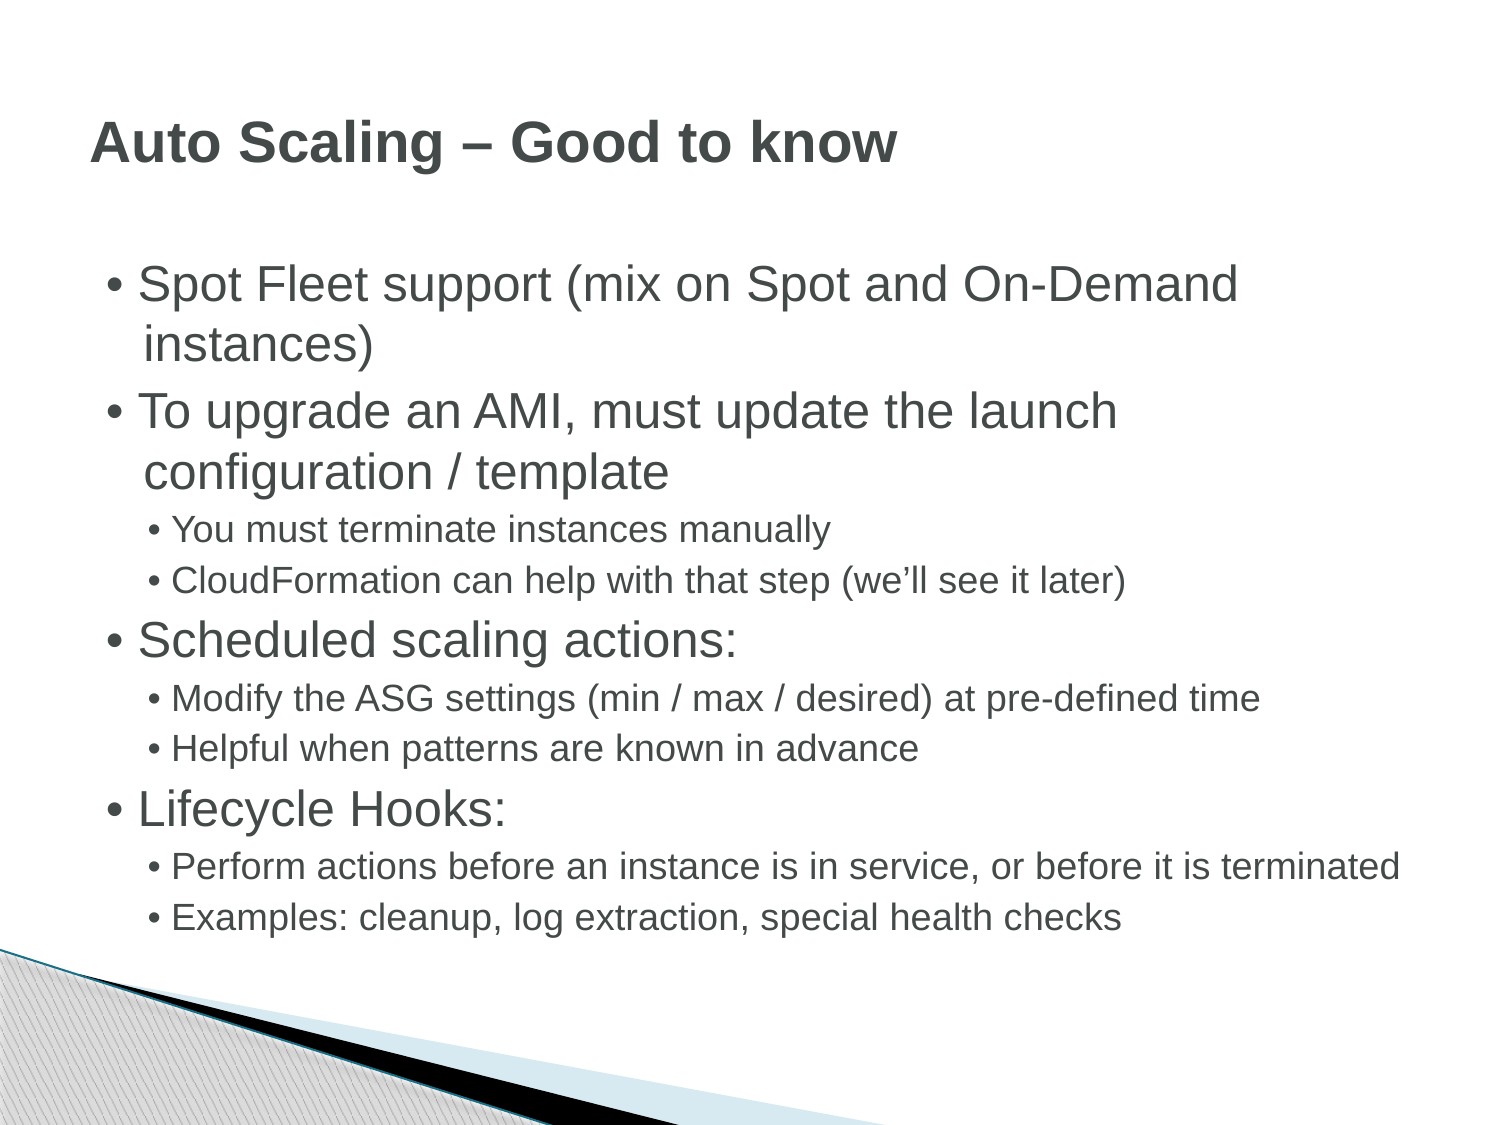

# Auto Scaling – Good to know
• Spot Fleet support (mix on Spot and On-Demand instances)
• To upgrade an AMI, must update the launch configuration / template
• You must terminate instances manually
• CloudFormation can help with that step (we’ll see it later)
• Scheduled scaling actions:
• Modify the ASG settings (min / max / desired) at pre-defined time
• Helpful when patterns are known in advance
• Lifecycle Hooks:
• Perform actions before an instance is in service, or before it is terminated
• Examples: cleanup, log extraction, special health checks